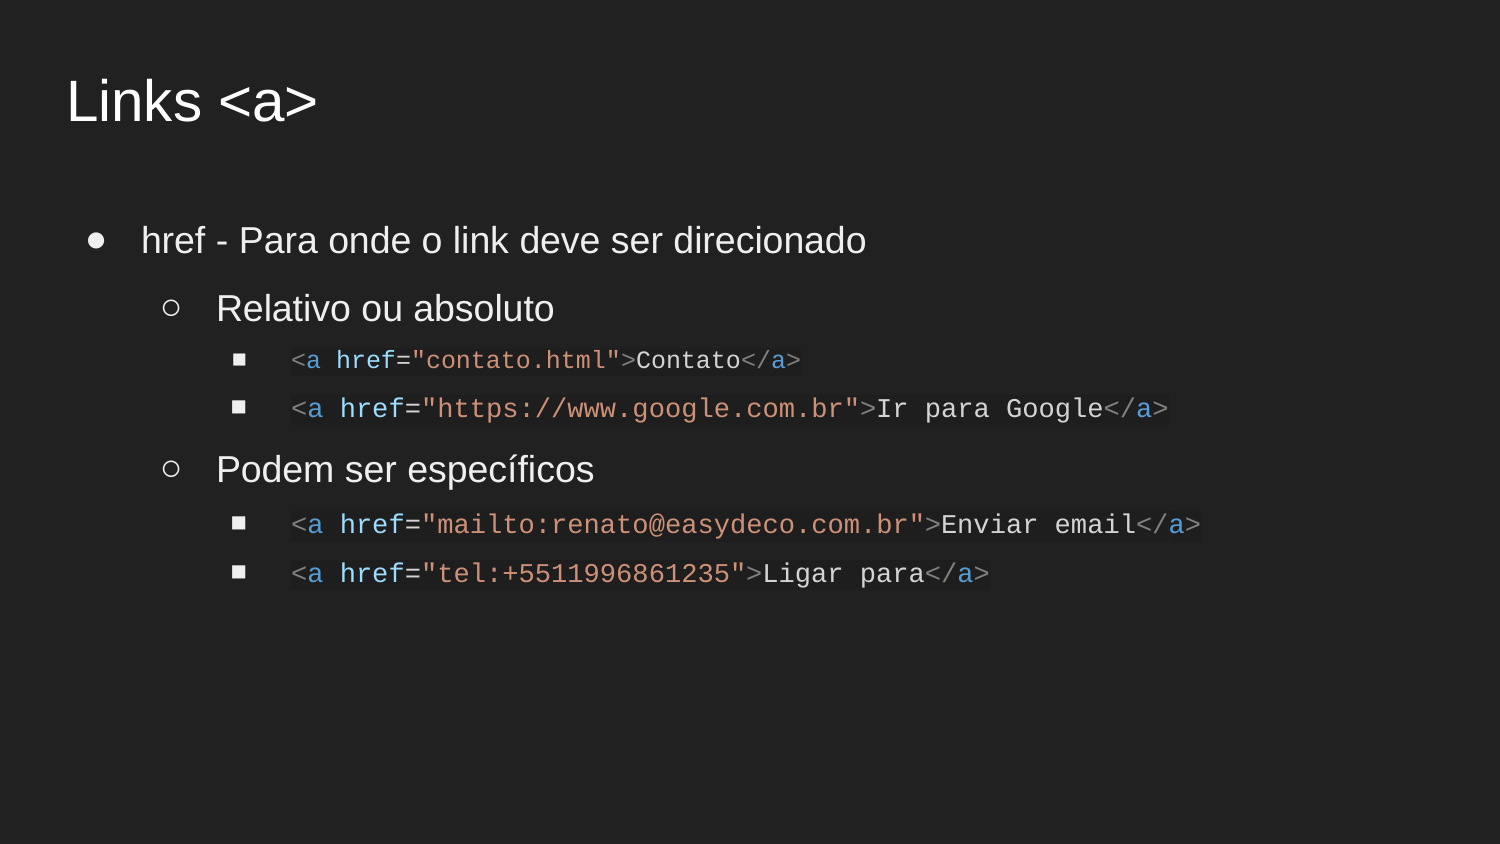

Links <a>
href - Para onde o link deve ser direcionado
Relativo ou absoluto
<a href="contato.html">Contato</a>
<a href="https://www.google.com.br">Ir para Google</a>
Podem ser específicos
<a href="mailto:renato@easydeco.com.br">Enviar email</a>
<a href="tel:+5511996861235">Ligar para</a>